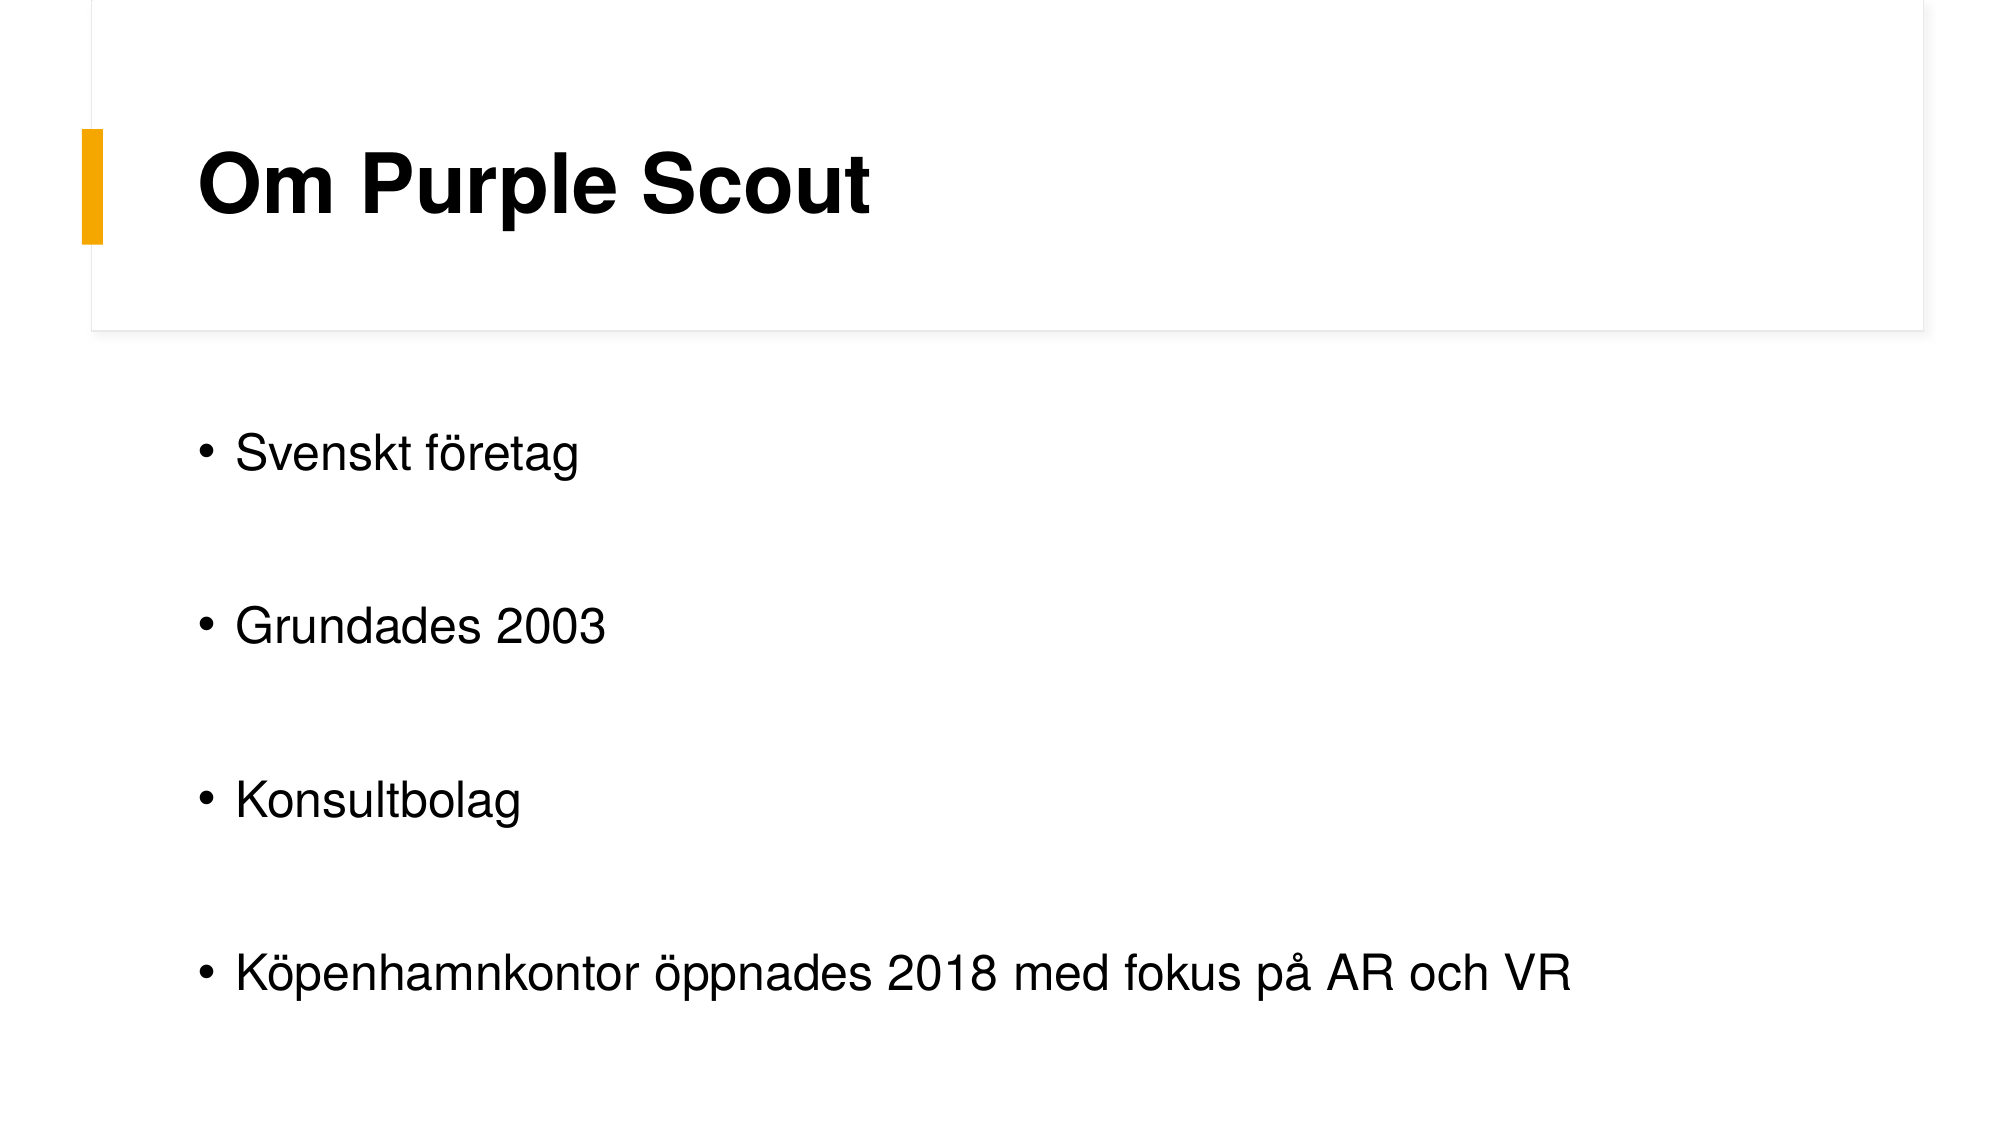

# Om Purple Scout
Svenskt företag

Grundades 2003

Konsultbolag

Köpenhamnkontor öppnades 2018 med fokus på AR och VR